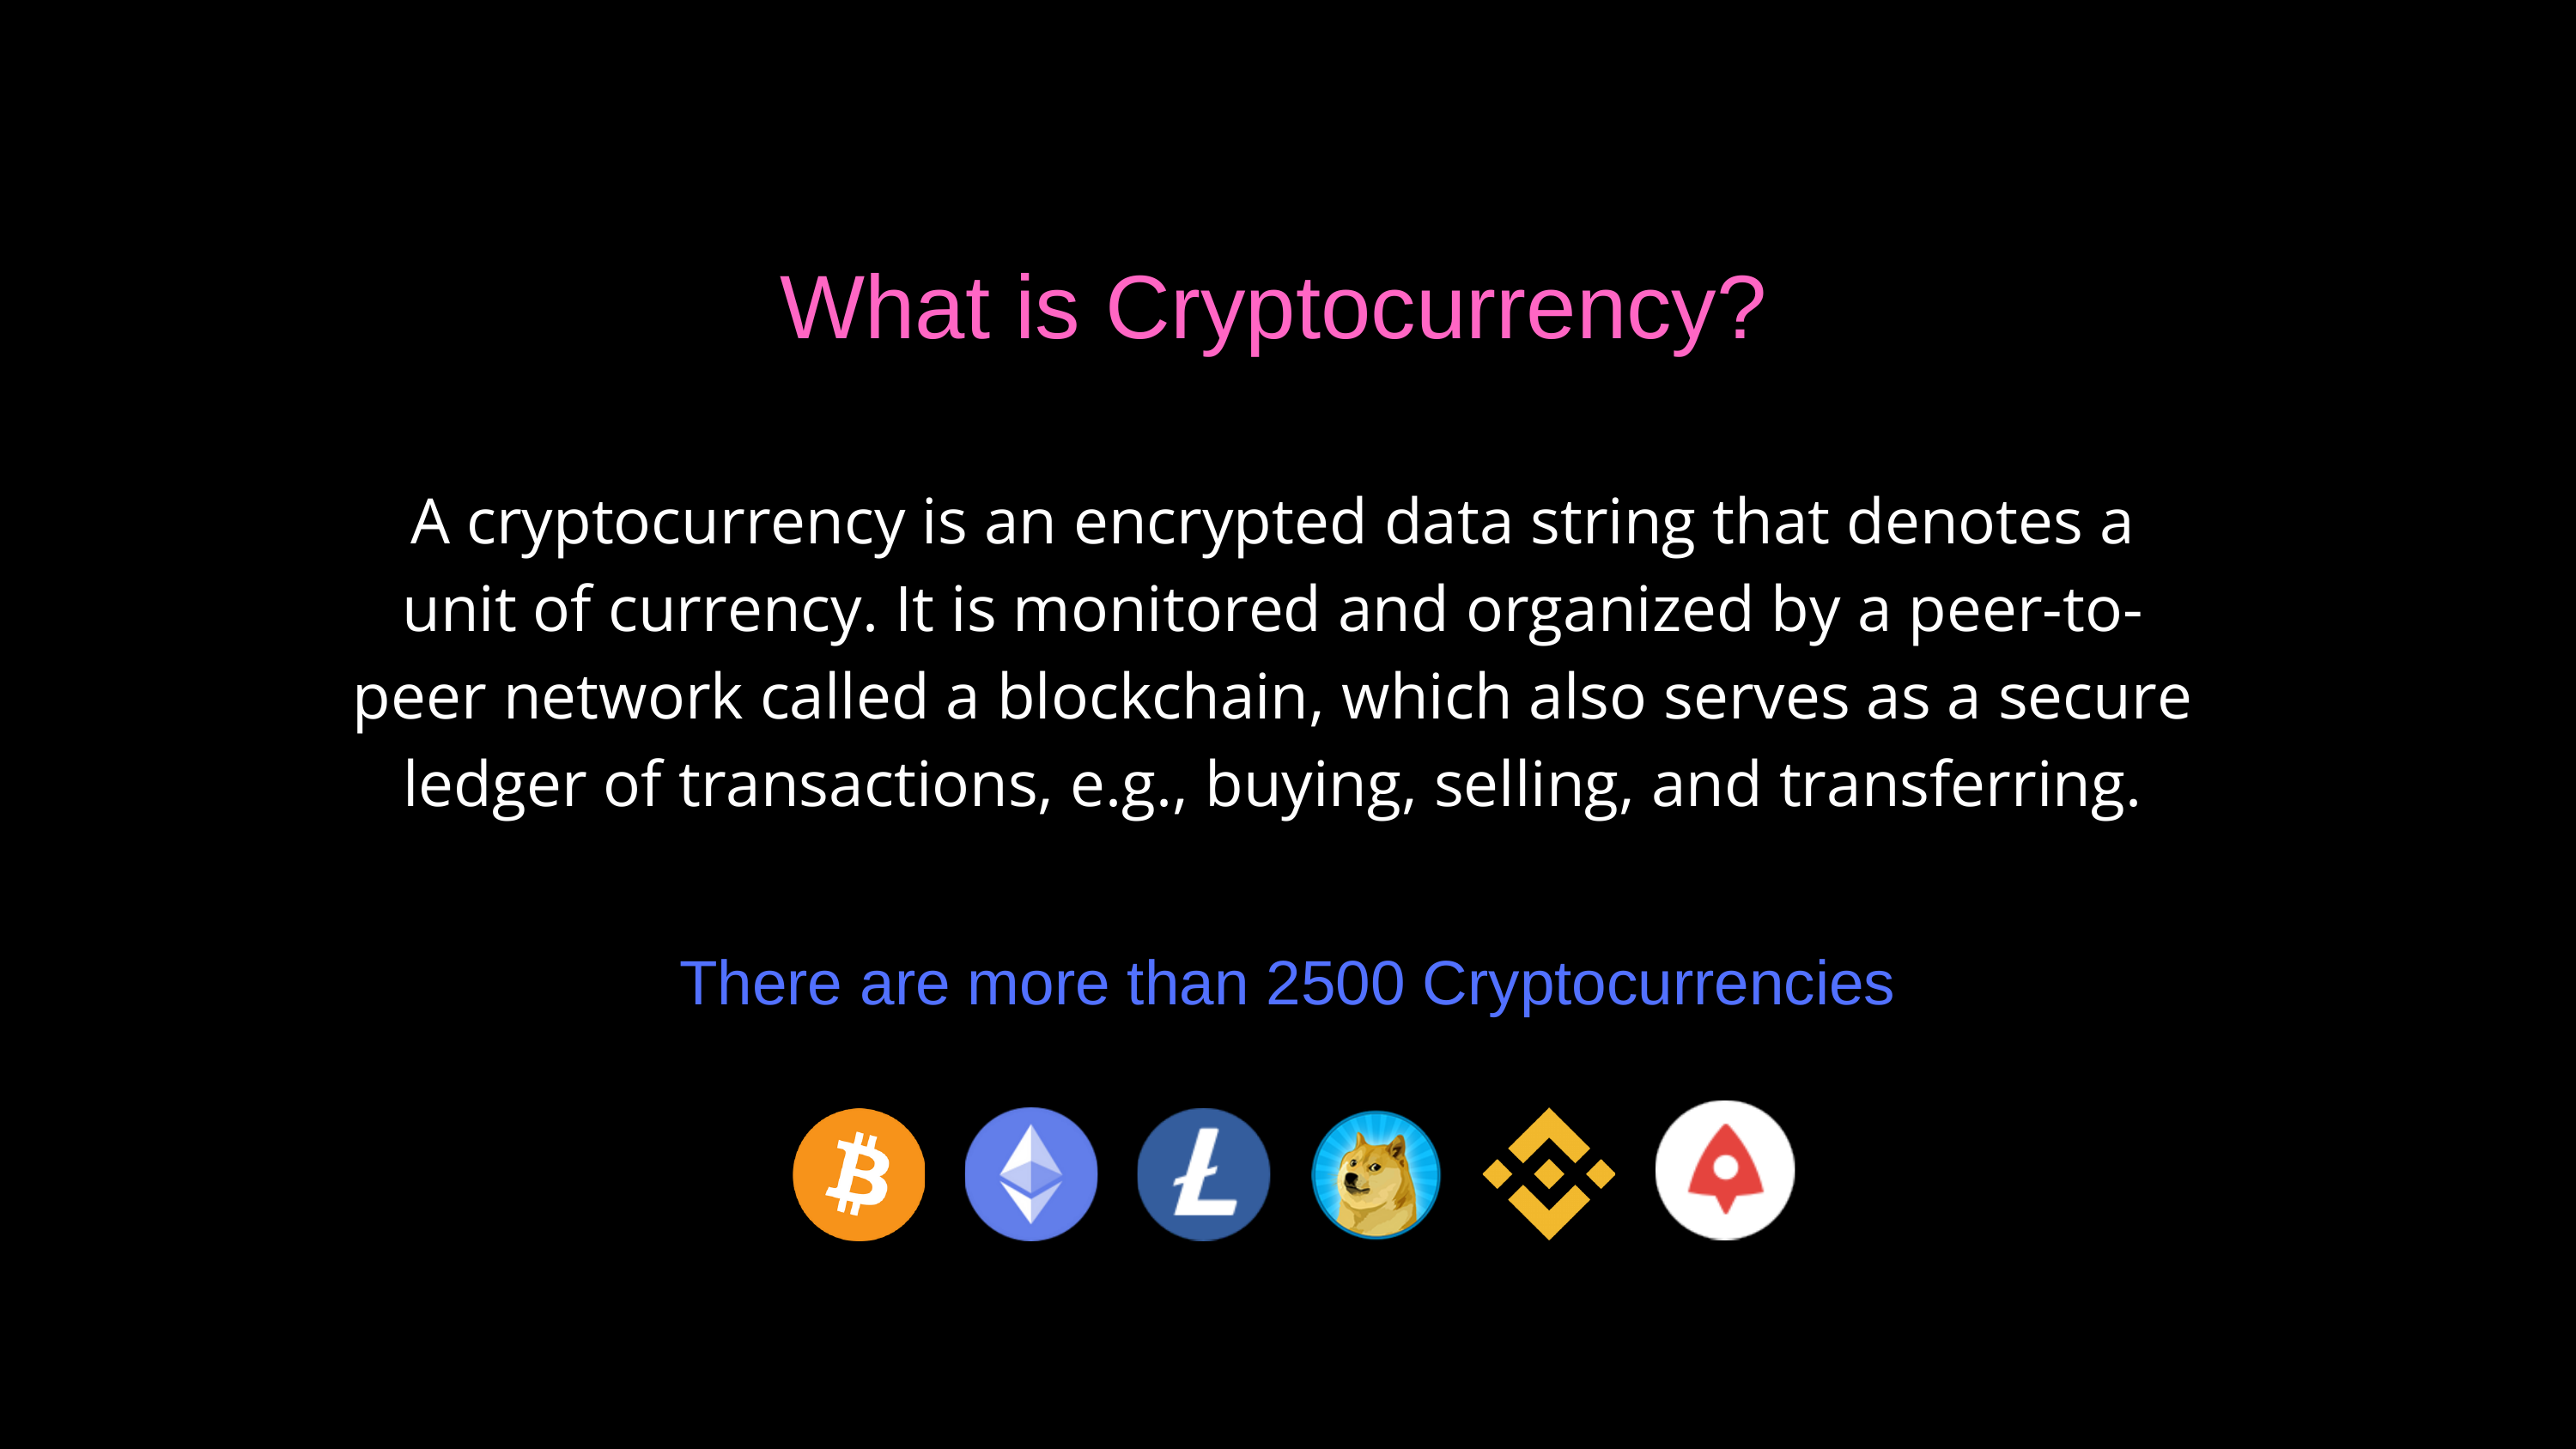

What is Cryptocurrency?
A cryptocurrency is an encrypted data string that denotes a unit of currency. It is monitored and organized by a peer-to-peer network called a blockchain, which also serves as a secure ledger of transactions, e.g., buying, selling, and transferring.
There are more than 2500 Cryptocurrencies